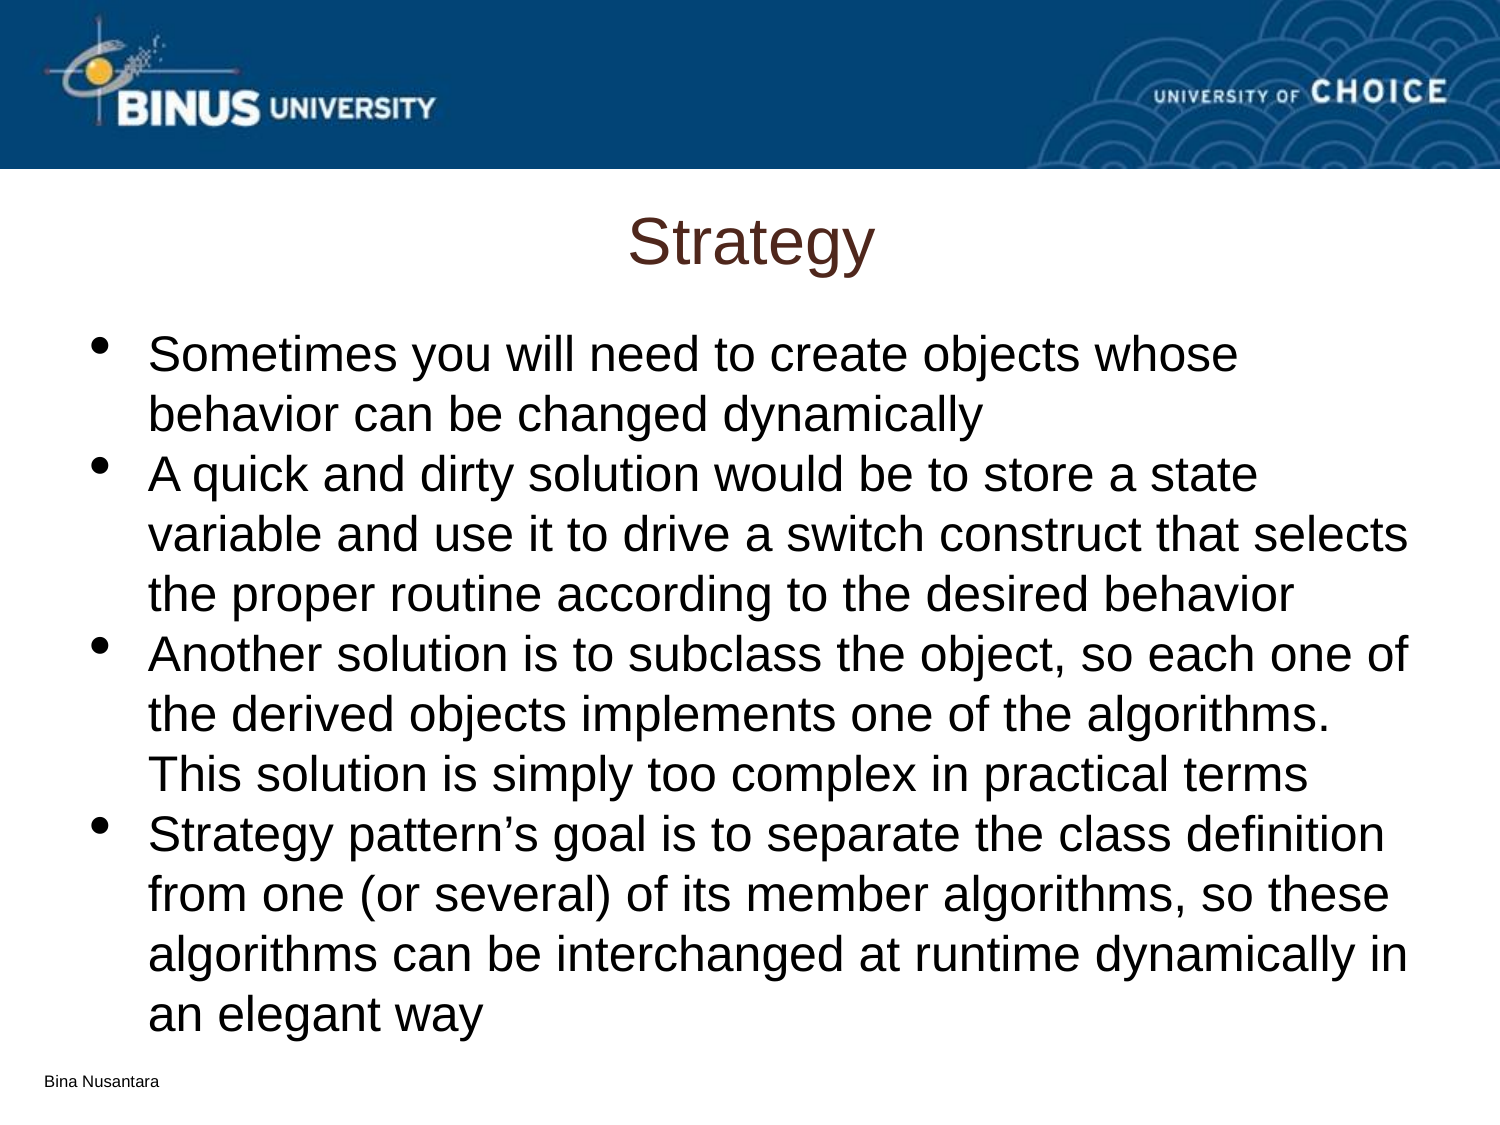

Strategy
Sometimes you will need to create objects whose behavior can be changed dynamically
A quick and dirty solution would be to store a state variable and use it to drive a switch construct that selects the proper routine according to the desired behavior
Another solution is to subclass the object, so each one of the derived objects implements one of the algorithms. This solution is simply too complex in practical terms
Strategy pattern’s goal is to separate the class definition from one (or several) of its member algorithms, so these algorithms can be interchanged at runtime dynamically in an elegant way
Bina Nusantara